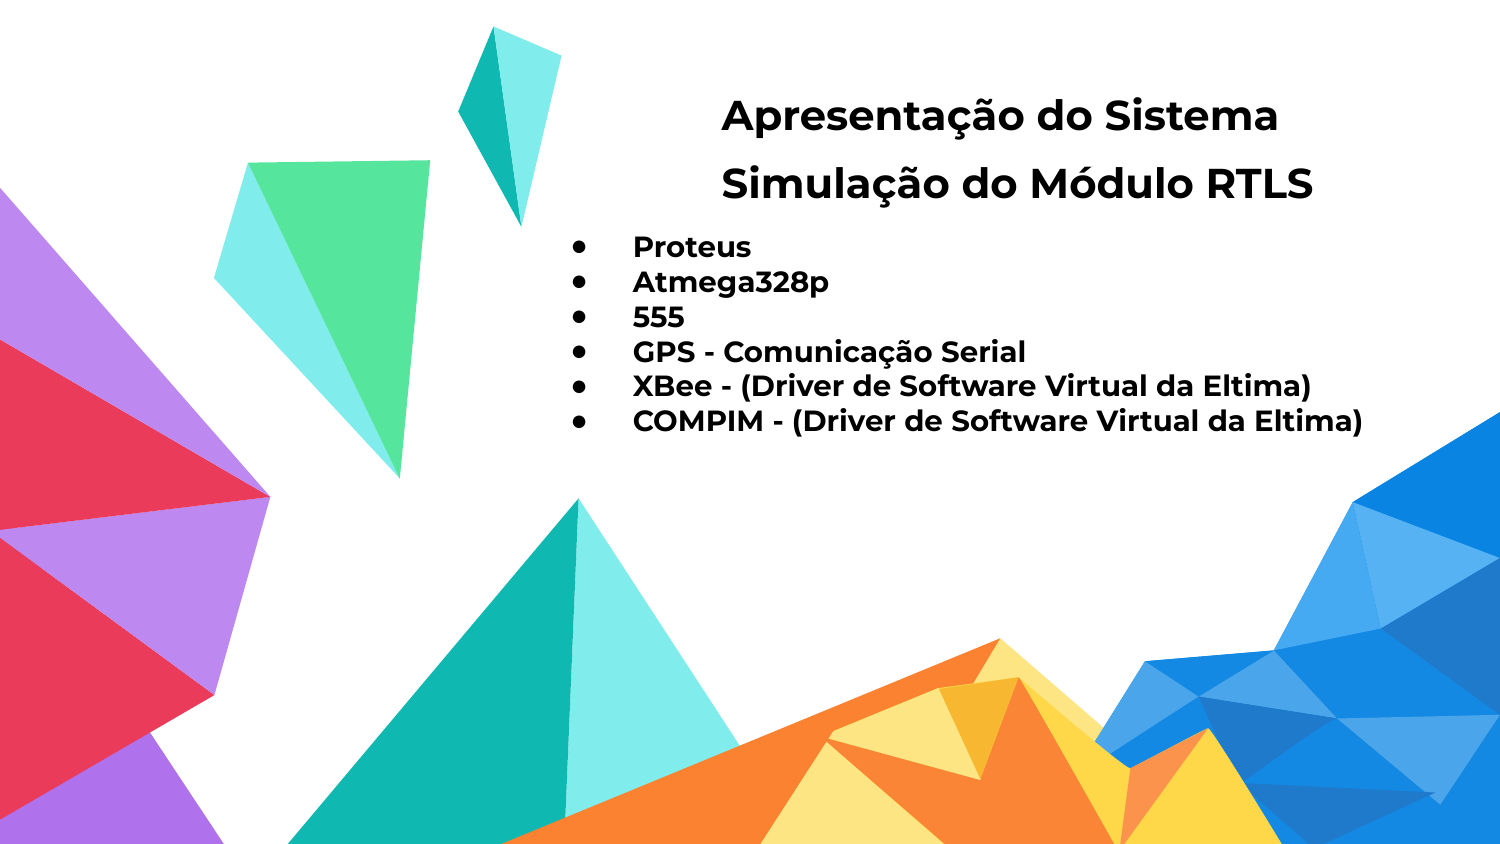

Apresentação do Sistema
# Simulação do Módulo RTLS
 Proteus
 Atmega328p
 555
 GPS - Comunicação Serial
 XBee - (Driver de Software Virtual da Eltima)
 COMPIM - (Driver de Software Virtual da Eltima)